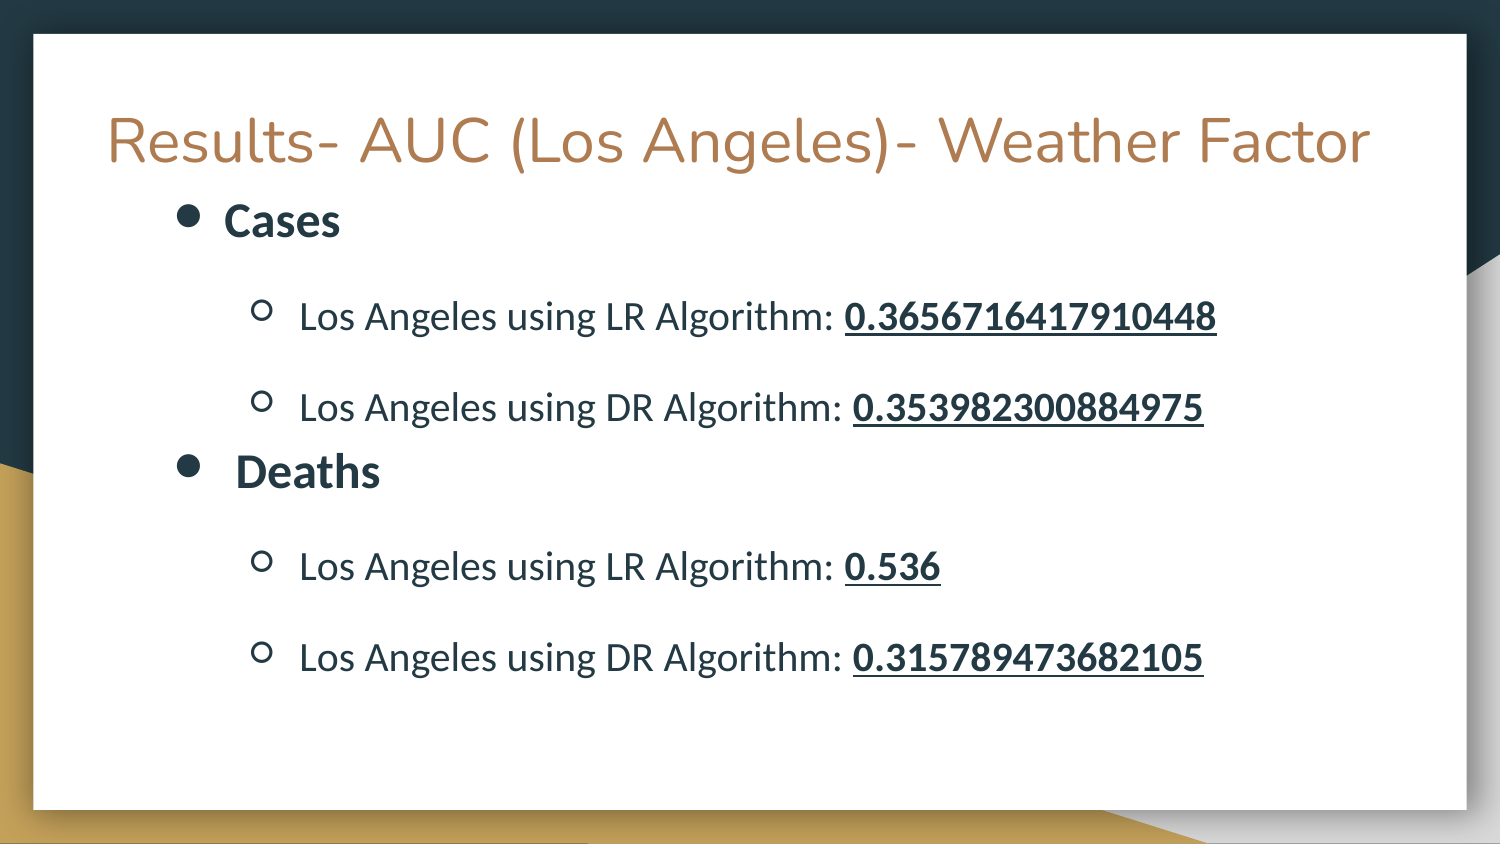

# Results- AUC (Los Angeles)- Weather Factor
Cases
Los Angeles using LR Algorithm: 0.3656716417910448
Los Angeles using DR Algorithm: 0.353982300884975
 Deaths
Los Angeles using LR Algorithm: 0.536
Los Angeles using DR Algorithm: 0.315789473682105